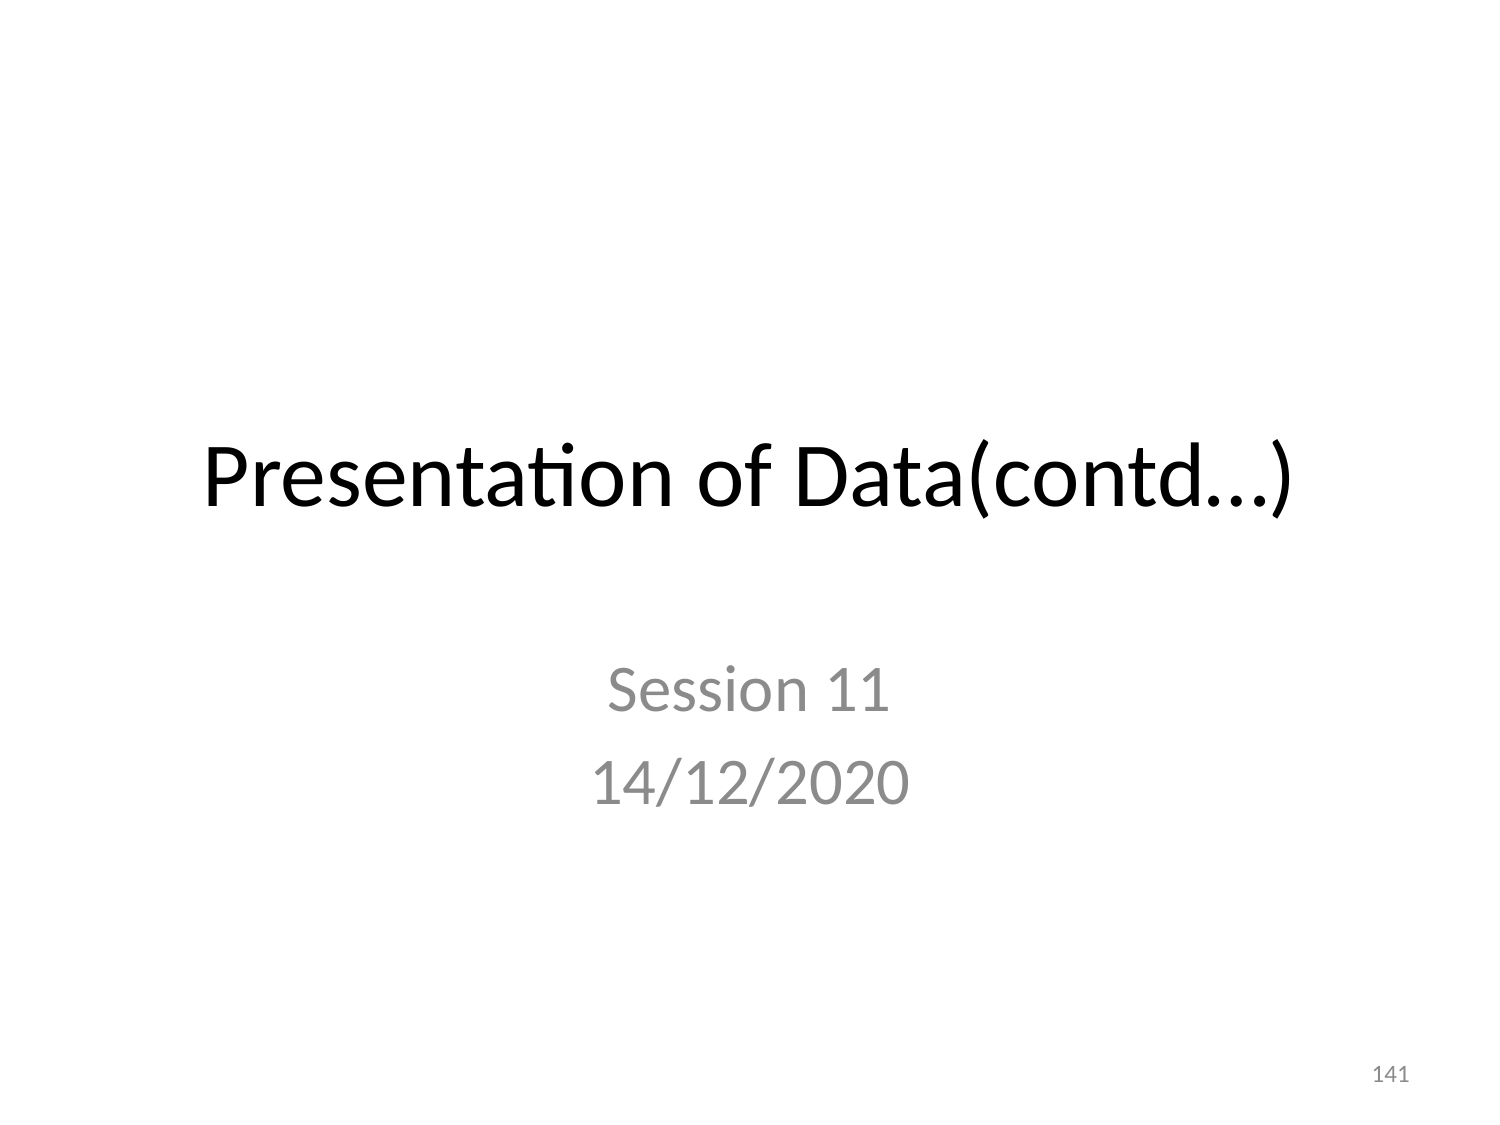

# Presentation of Data(contd…)
Session 11
14/12/2020
141